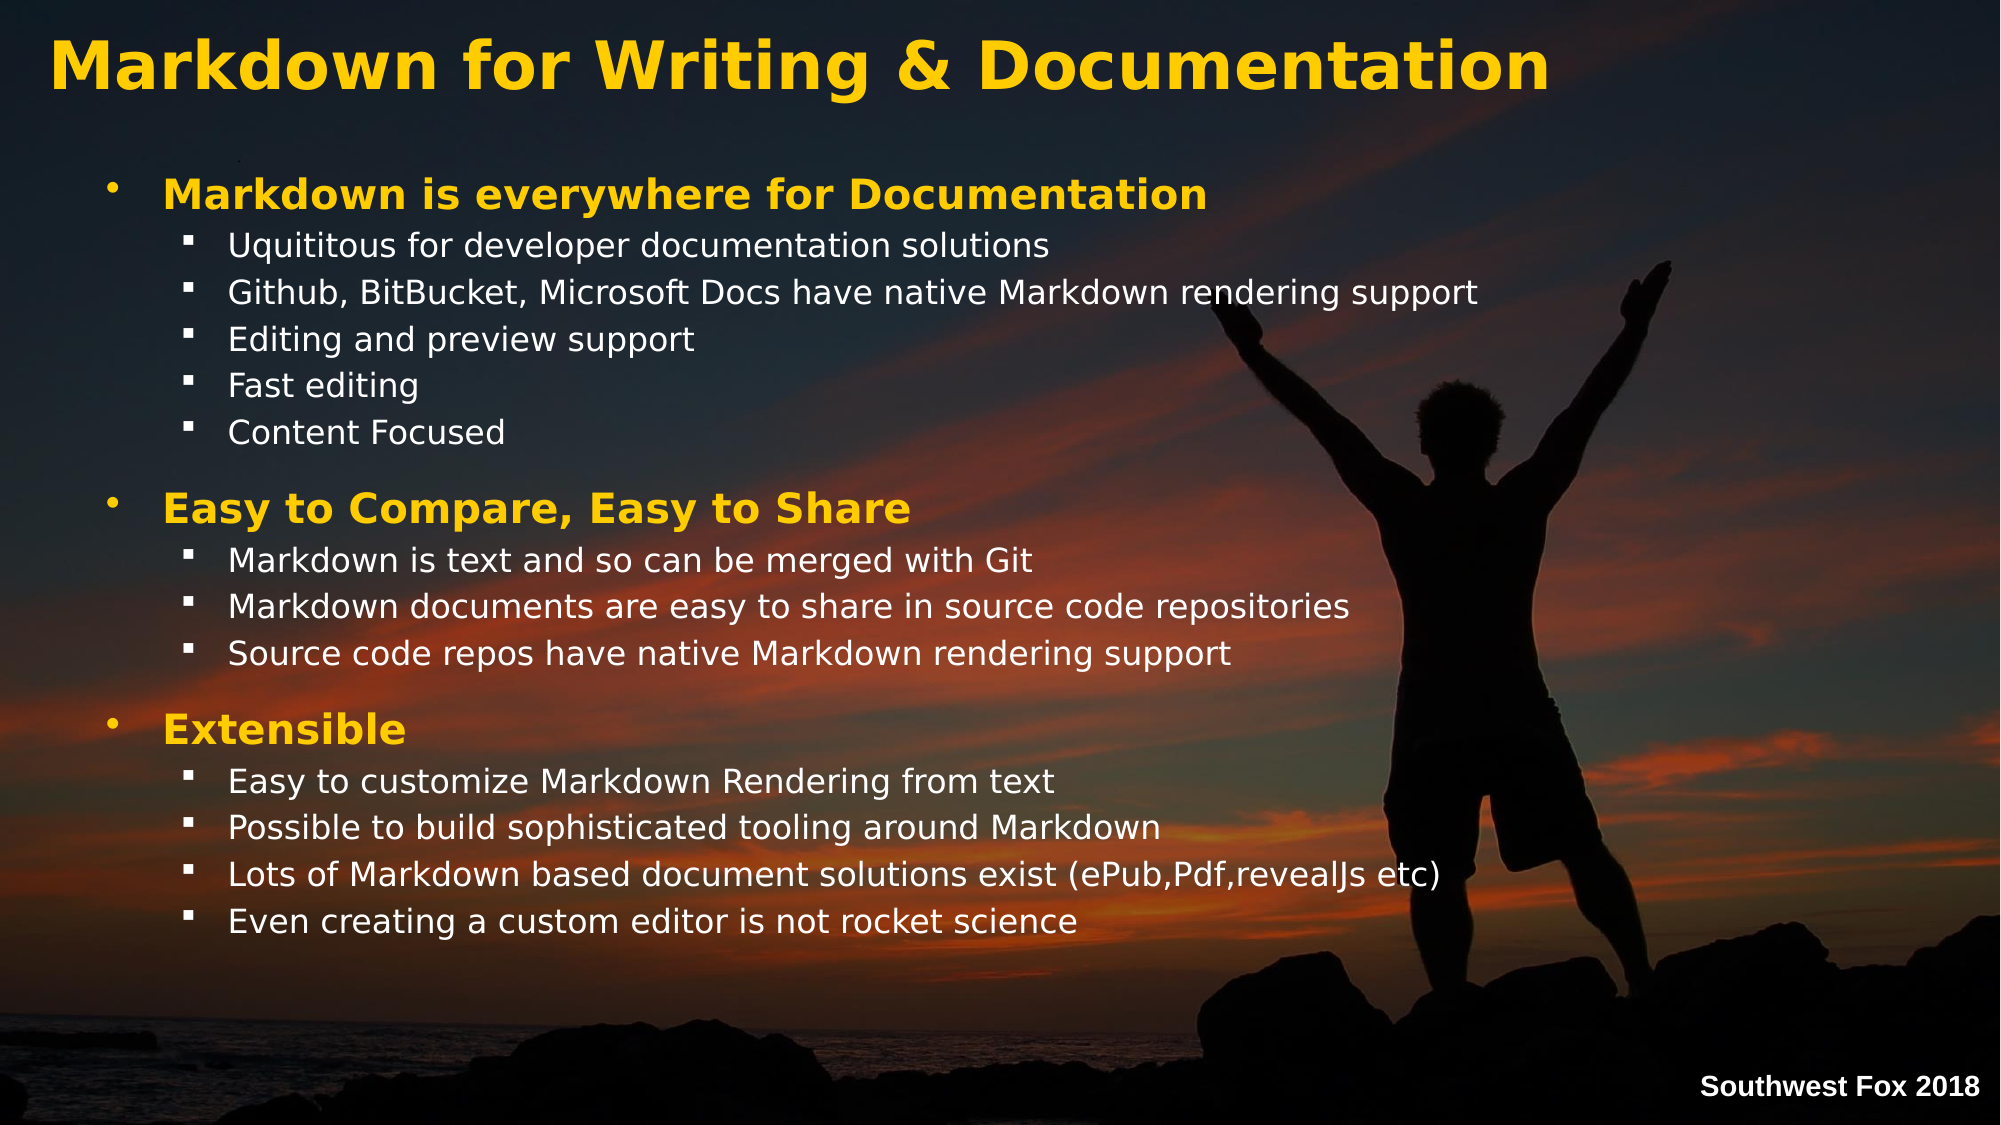

# Markdown for Writing & Documentation
Markdown is everywhere for Documentation
Uquititous for developer documentation solutions
Github, BitBucket, Microsoft Docs have native Markdown rendering support
Editing and preview support
Fast editing
Content Focused
Easy to Compare, Easy to Share
Markdown is text and so can be merged with Git
Markdown documents are easy to share in source code repositories
Source code repos have native Markdown rendering support
Extensible
Easy to customize Markdown Rendering from text
Possible to build sophisticated tooling around Markdown
Lots of Markdown based document solutions exist (ePub,Pdf,revealJs etc)
Even creating a custom editor is not rocket science